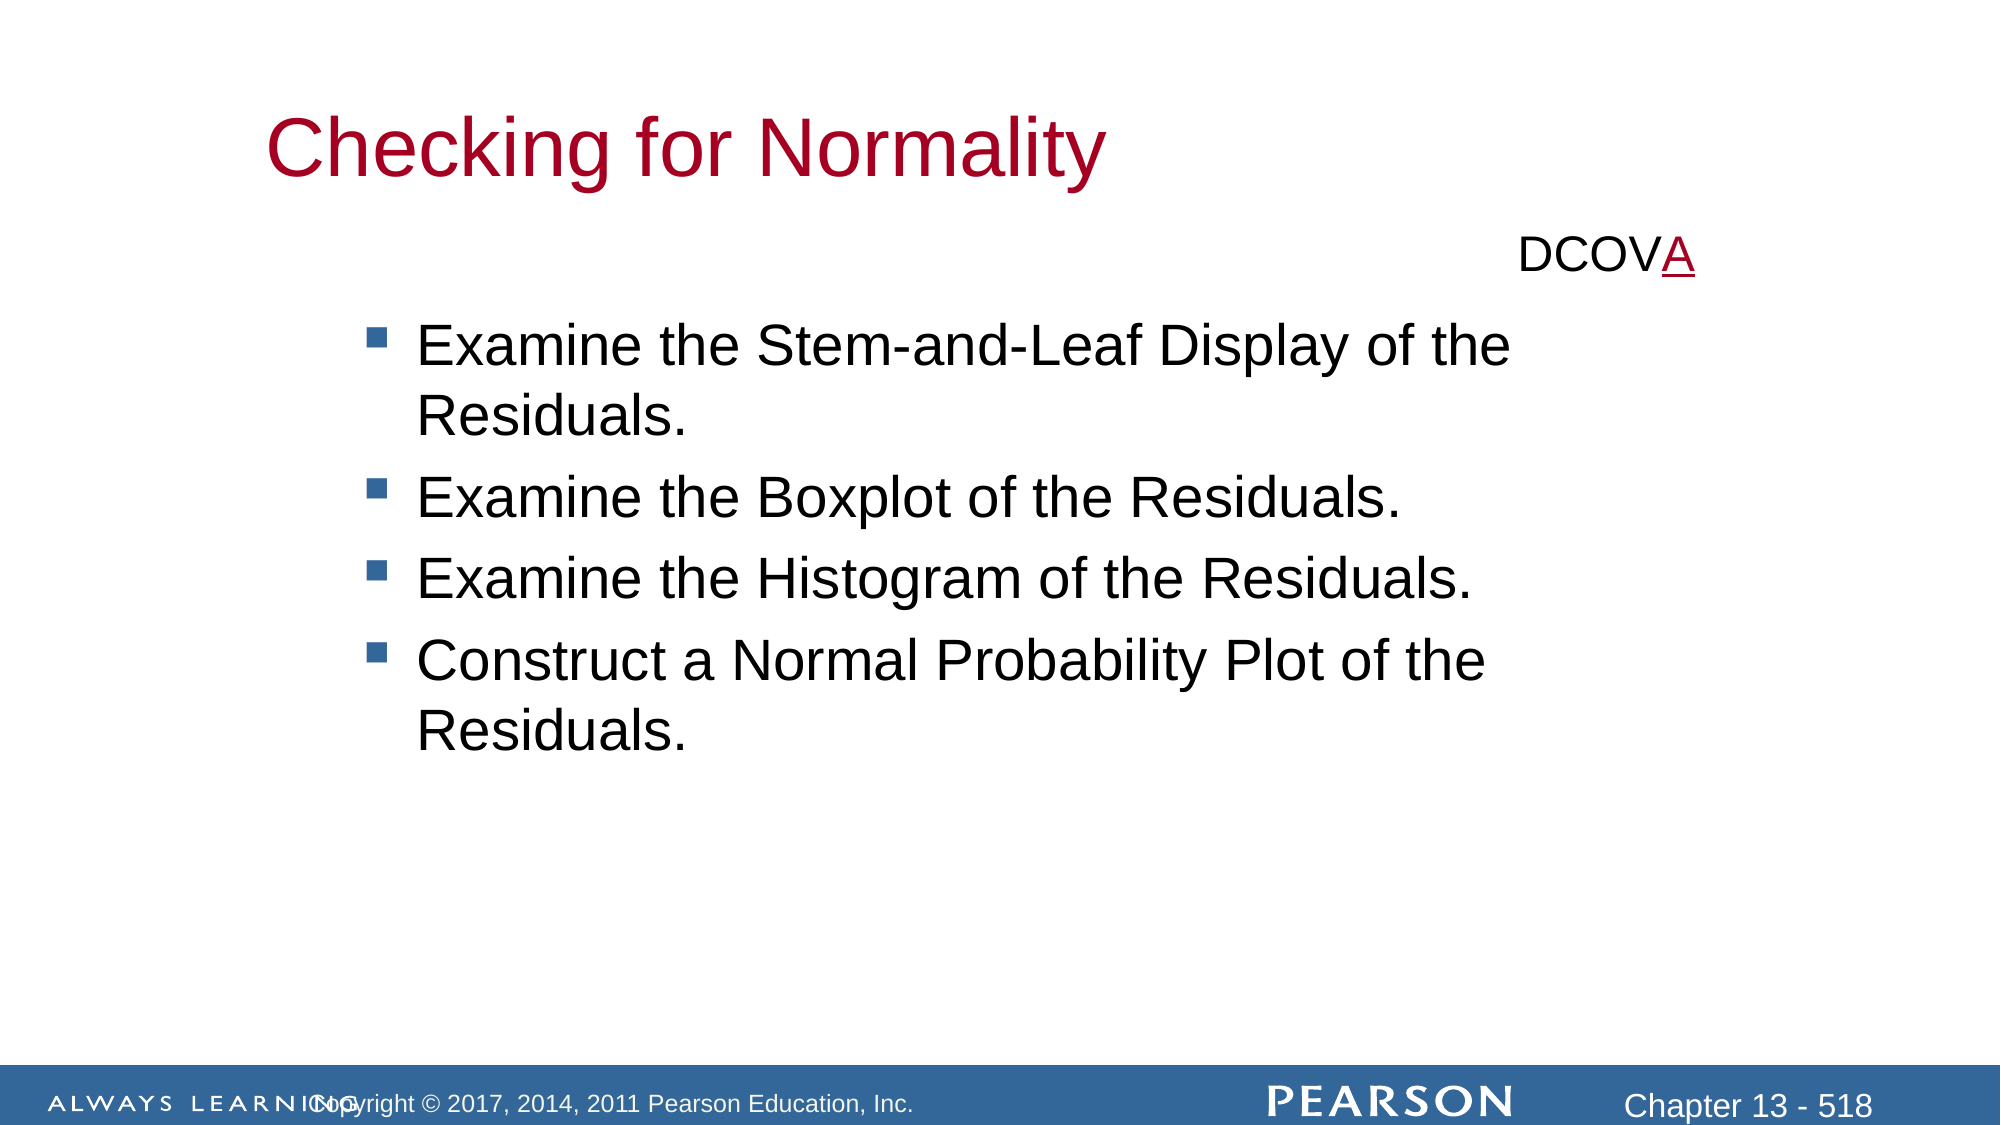

Checking for Normality
DCOVA
Examine the Stem-and-Leaf Display of the Residuals.
Examine the Boxplot of the Residuals.
Examine the Histogram of the Residuals.
Construct a Normal Probability Plot of the Residuals.